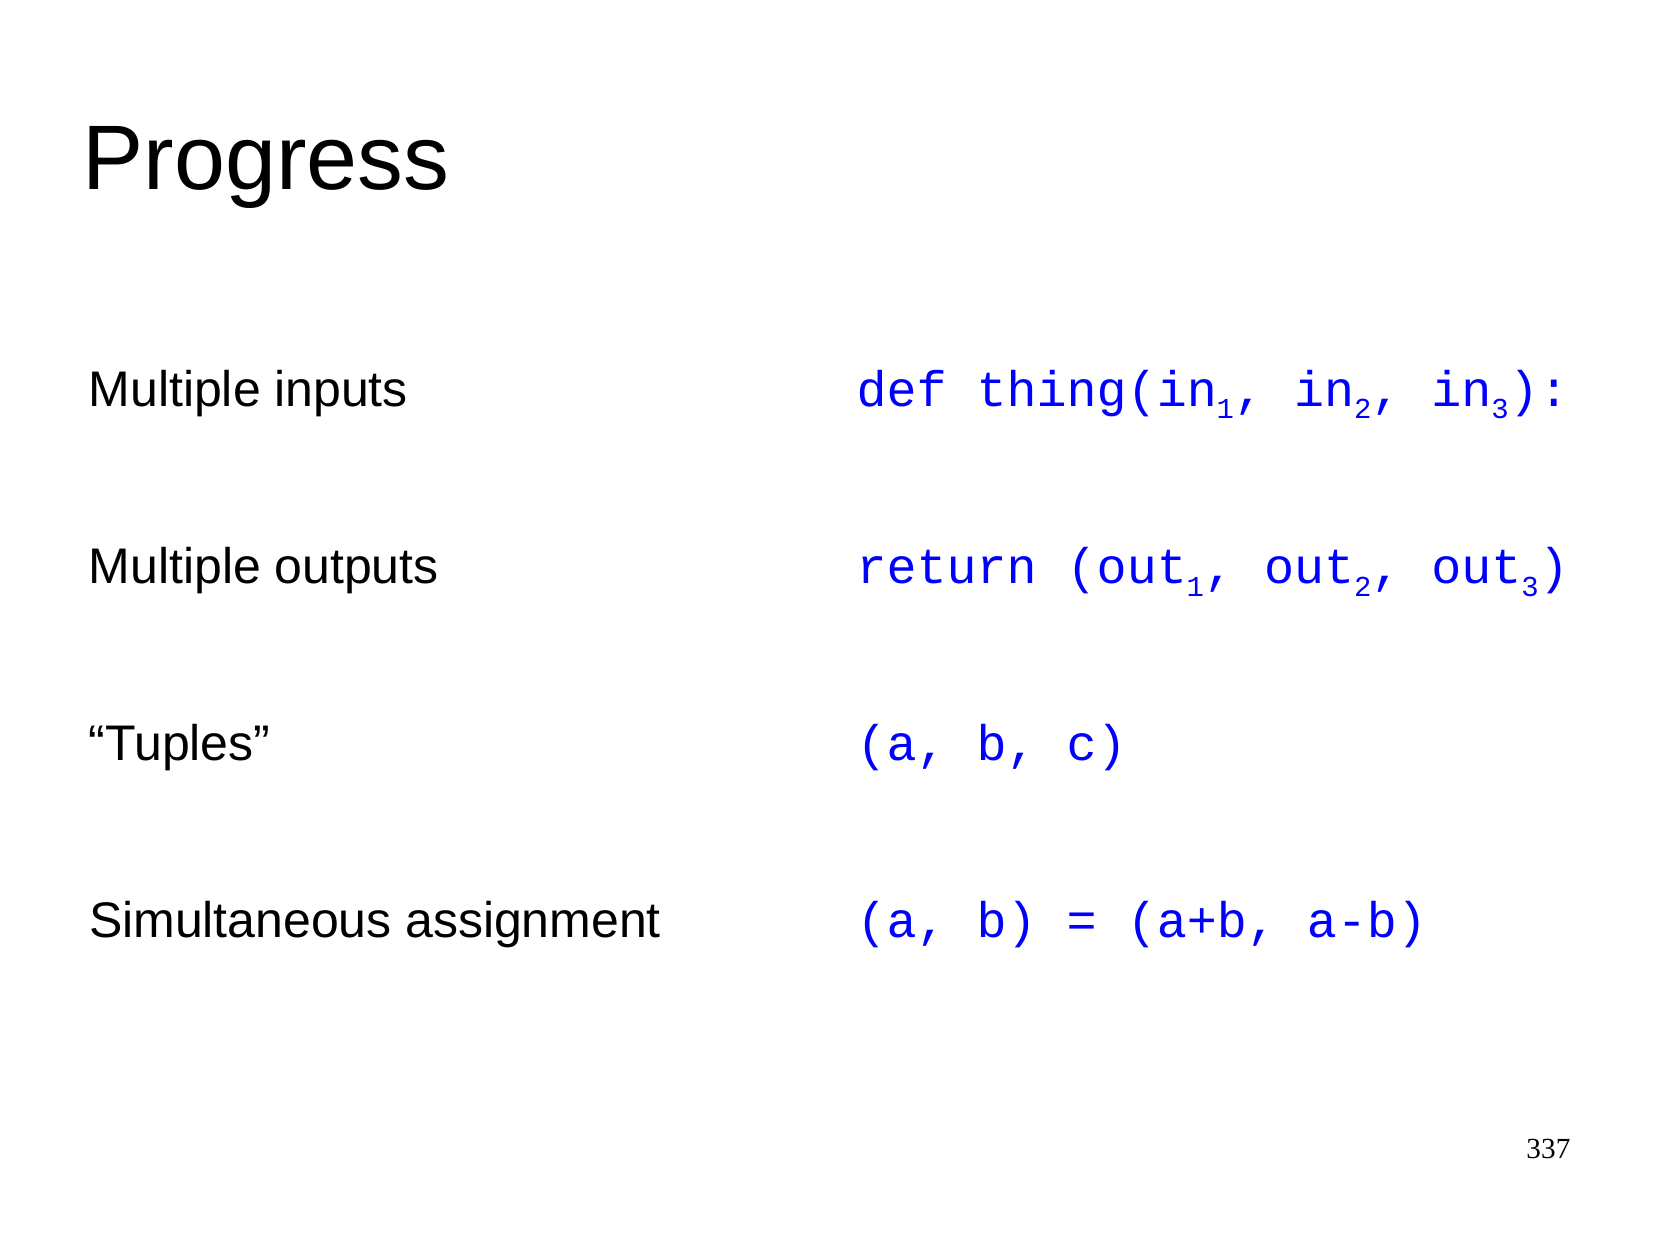

Progress
Multiple inputs
def thing(in1, in2, in3):
Multiple outputs
return (out1, out2, out3)
“Tuples”
(a, b, c)
Simultaneous assignment
(a, b) = (a+b, a-b)
337